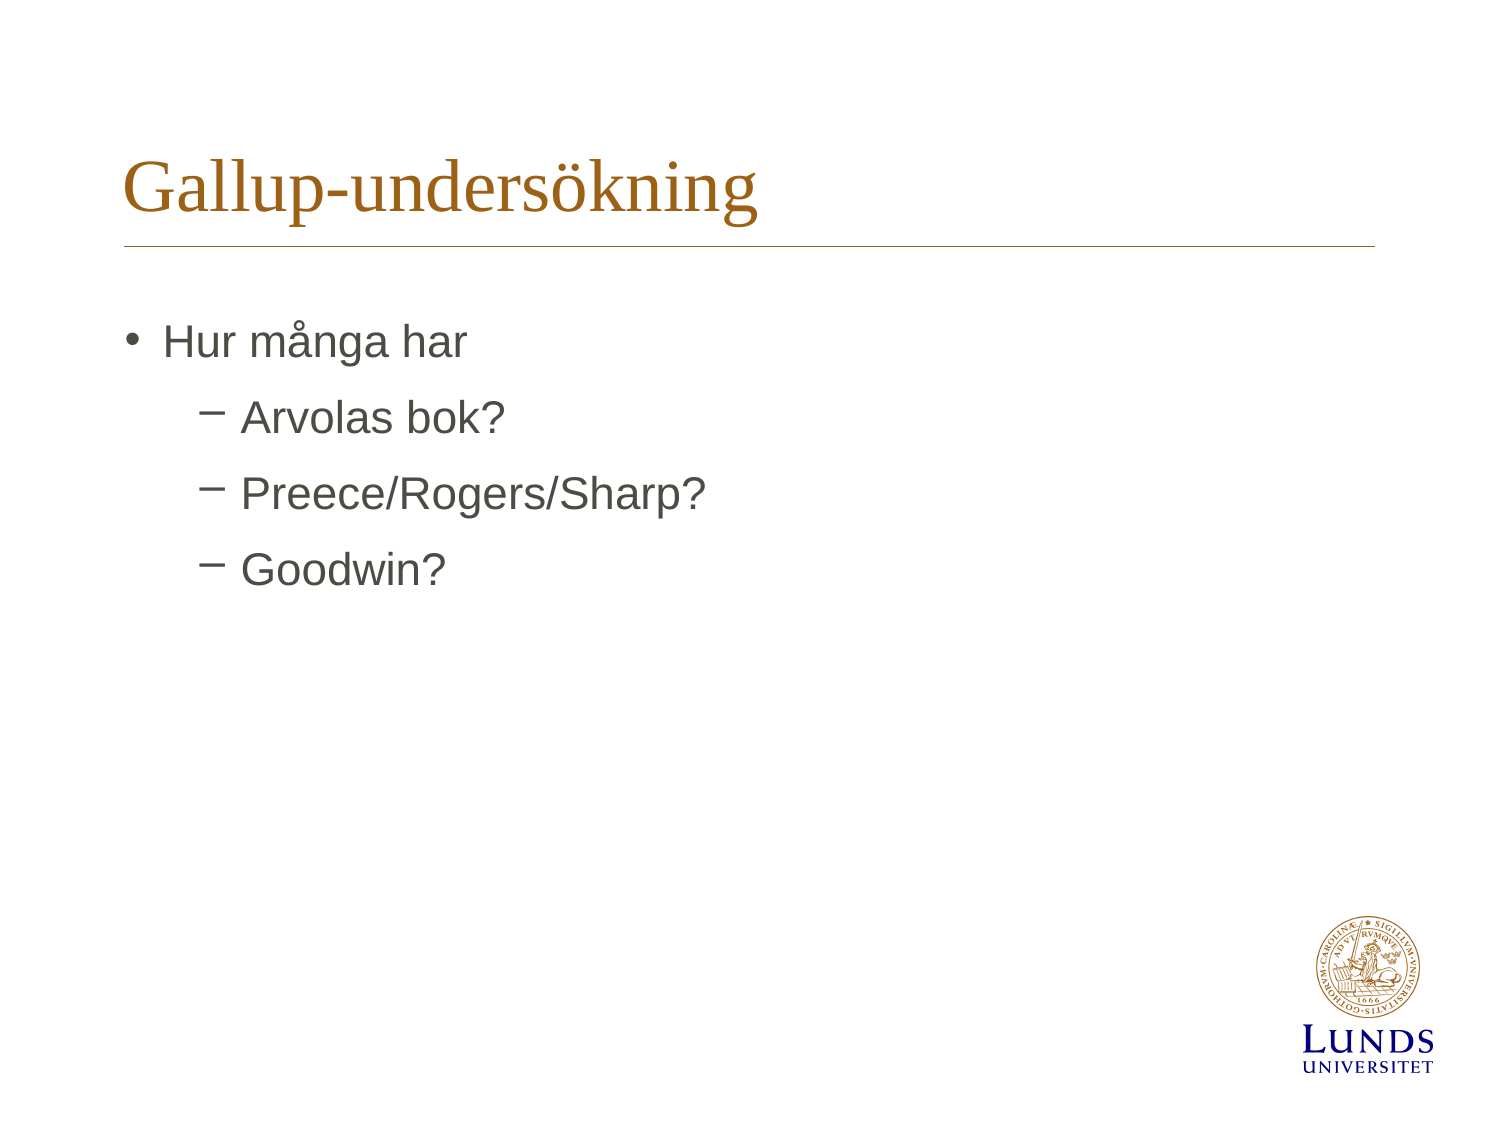

# Gallup-undersökning
Hur många har
Arvolas bok?
Preece/Rogers/Sharp?
Goodwin?